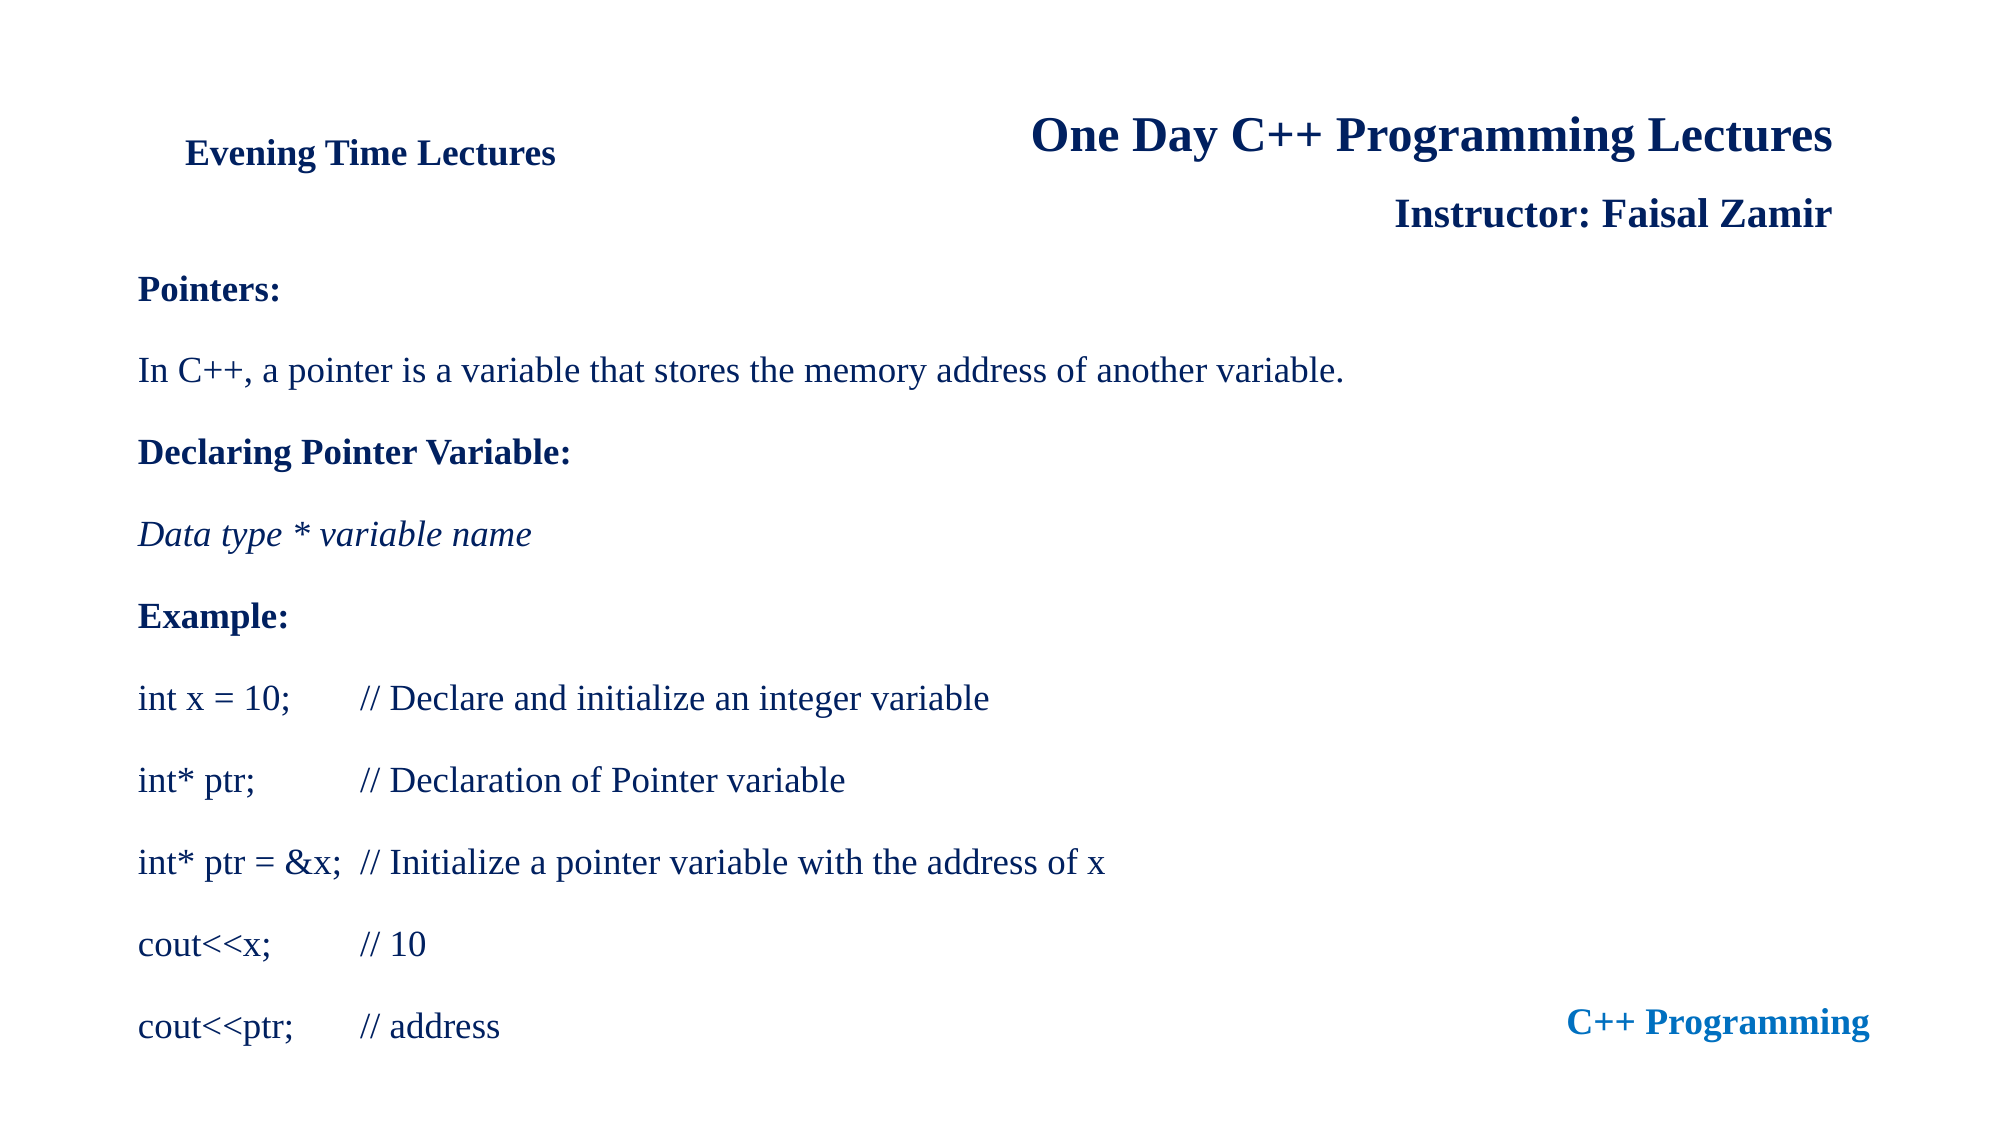

One Day C++ Programming Lectures
Instructor: Faisal Zamir
Evening Time Lectures
Pointers:
In C++, a pointer is a variable that stores the memory address of another variable.
Declaring Pointer Variable:
Data type * variable name
Example:
int x = 10; 	// Declare and initialize an integer variable
int* ptr; 		// Declaration of Pointer variable
int* ptr = &x; 	// Initialize a pointer variable with the address of x
cout<<x; 	// 10
cout<<ptr;	// address

C++ Programming